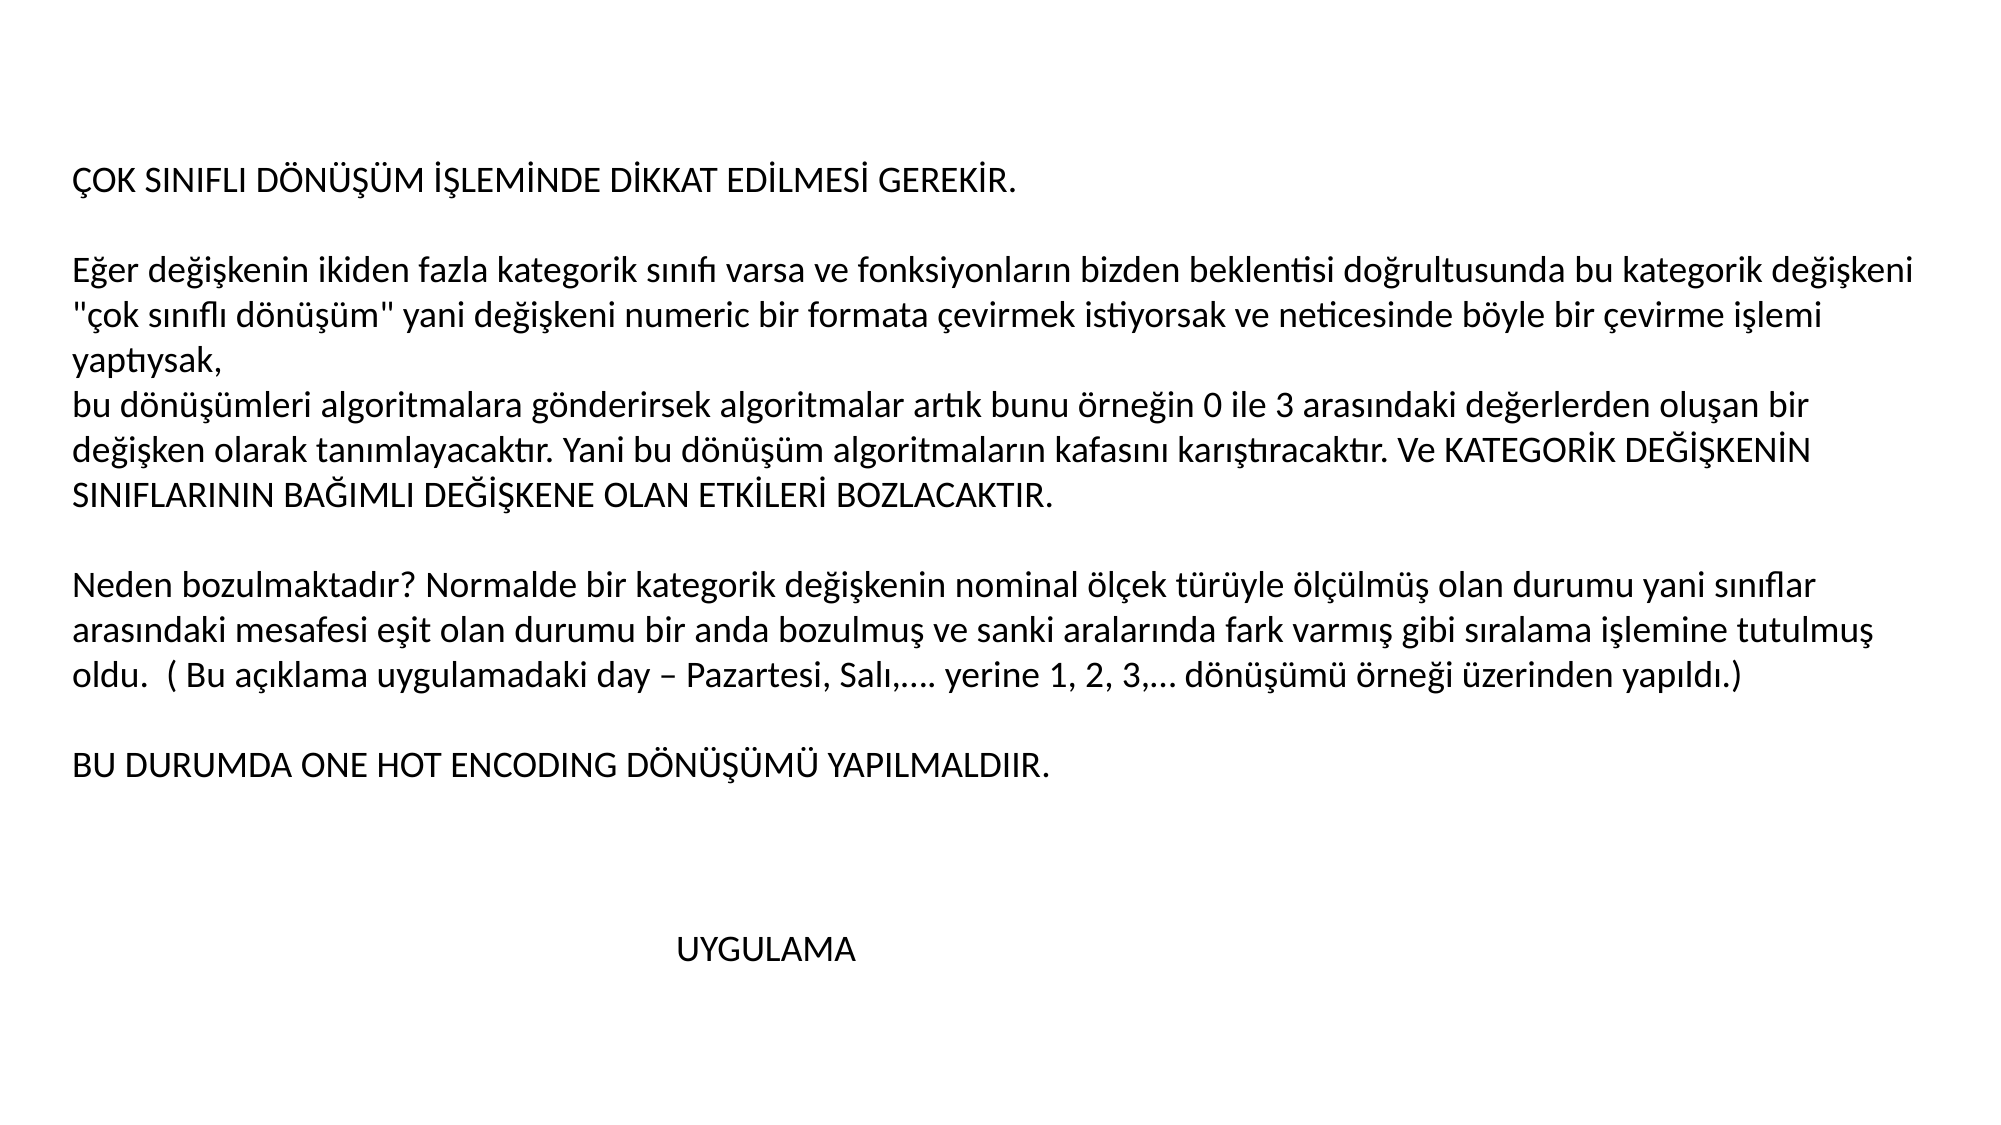

ÇOK SINIFLI DÖNÜŞÜM İŞLEMİNDE DİKKAT EDİLMESİ GEREKİR.

Eğer değişkenin ikiden fazla kategorik sınıfı varsa ve fonksiyonların bizden beklentisi doğrultusunda bu kategorik değişkeni
"çok sınıflı dönüşüm" yani değişkeni numeric bir formata çevirmek istiyorsak ve neticesinde böyle bir çevirme işlemi yaptıysak,
bu dönüşümleri algoritmalara gönderirsek algoritmalar artık bunu örneğin 0 ile 3 arasındaki değerlerden oluşan bir değişken olarak tanımlayacaktır. Yani bu dönüşüm algoritmaların kafasını karıştıracaktır. Ve KATEGORİK DEĞİŞKENİN SINIFLARININ BAĞIMLI DEĞİŞKENE OLAN ETKİLERİ BOZLACAKTIR.

Neden bozulmaktadır? Normalde bir kategorik değişkenin nominal ölçek türüyle ölçülmüş olan durumu yani sınıflar arasındaki mesafesi eşit olan durumu bir anda bozulmuş ve sanki aralarında fark varmış gibi sıralama işlemine tutulmuş oldu.  ( Bu açıklama uygulamadaki day – Pazartesi, Salı,…. yerine 1, 2, 3,… dönüşümü örneği üzerinden yapıldı.)

BU DURUMDA ONE HOT ENCODING DÖNÜŞÜMÜ YAPILMALDIIR.
UYGULAMA